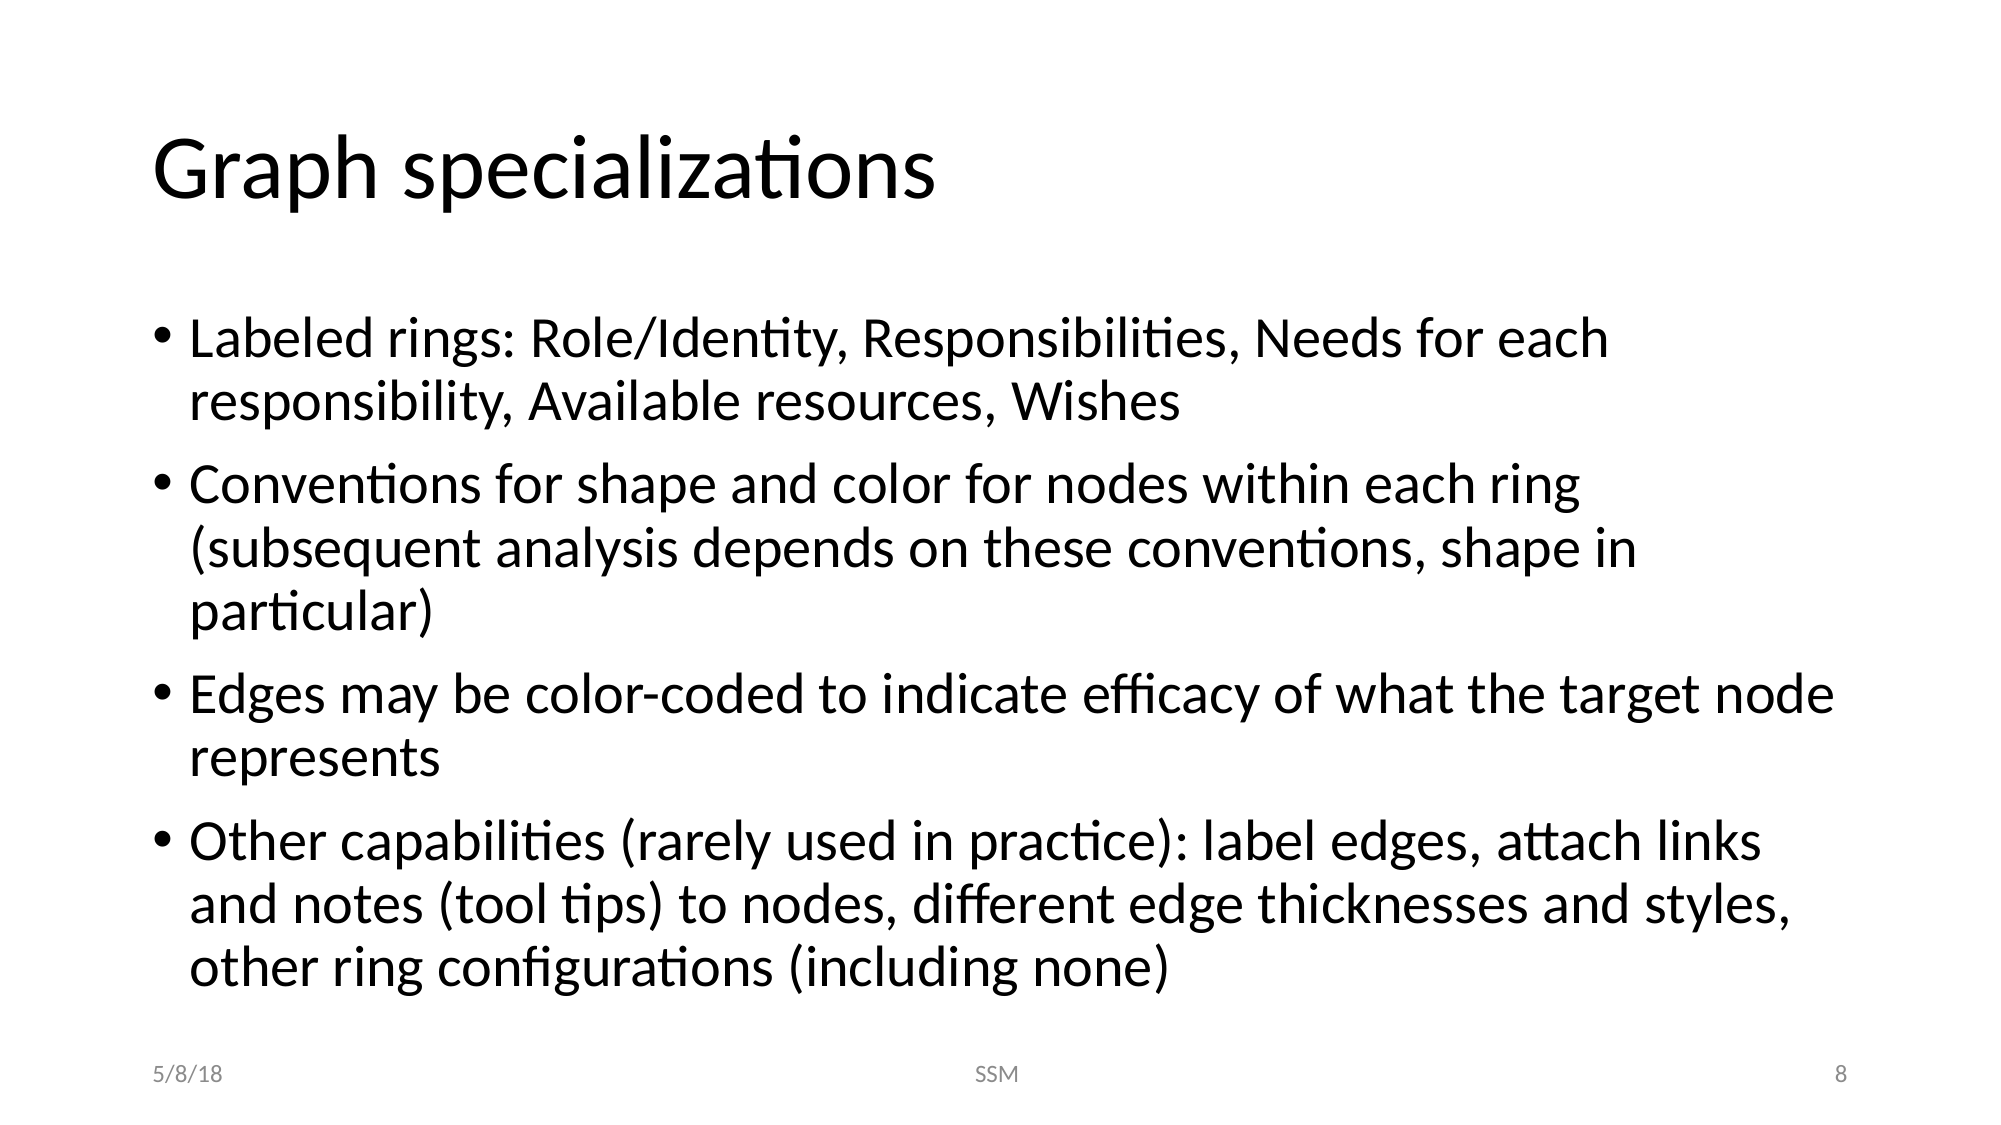

# Graph specializations
Labeled rings: Role/Identity, Responsibilities, Needs for each responsibility, Available resources, Wishes
Conventions for shape and color for nodes within each ring (subsequent analysis depends on these conventions, shape in particular)
Edges may be color-coded to indicate efficacy of what the target node represents
Other capabilities (rarely used in practice): label edges, attach links and notes (tool tips) to nodes, different edge thicknesses and styles, other ring configurations (including none)
5/8/18
SSM
8